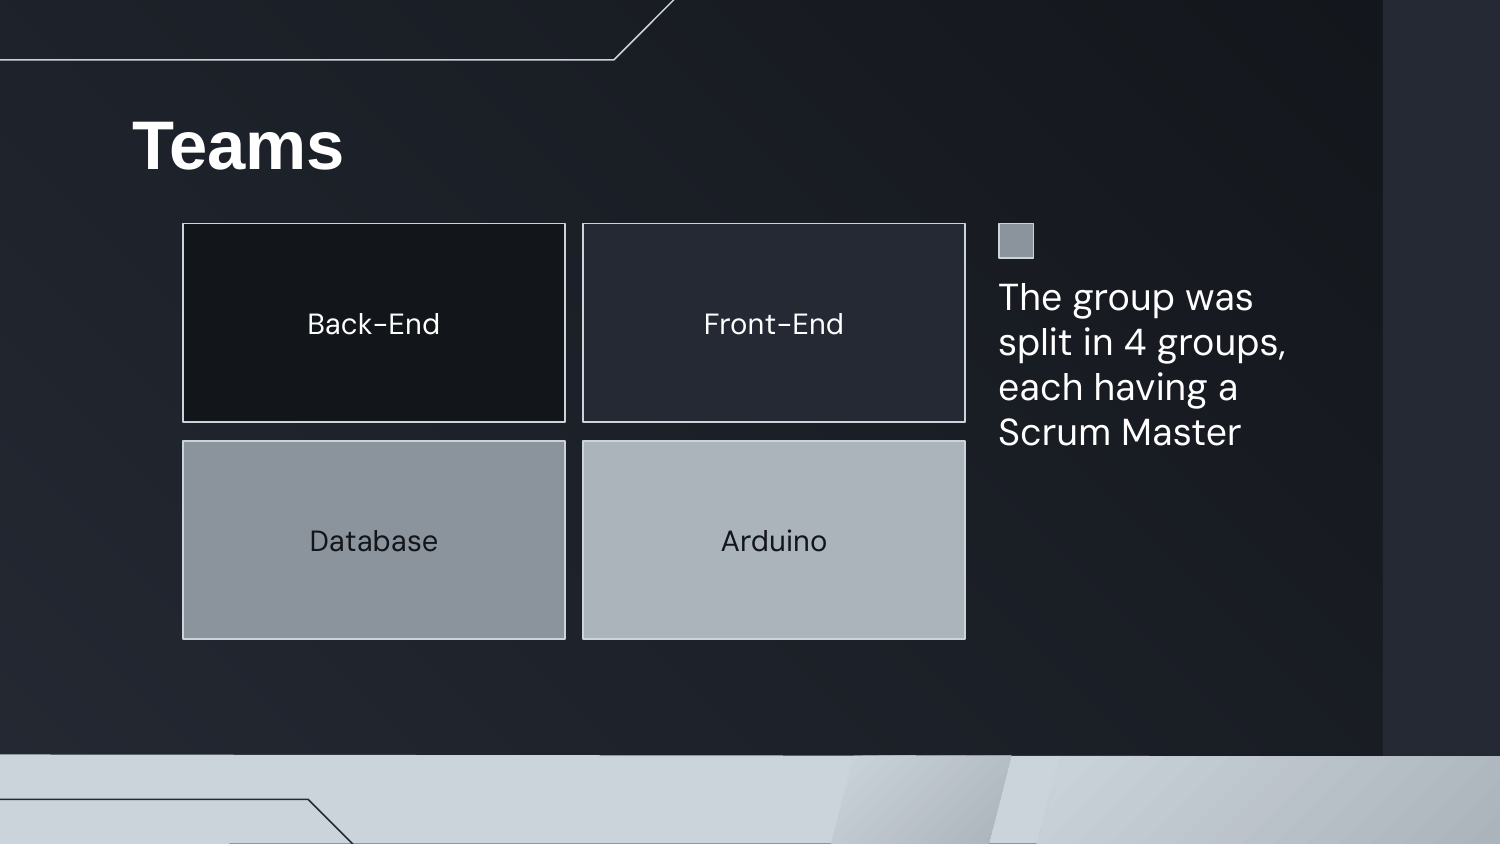

# Teams
Back-End
Front-End

The group was split in 4 groups, each having a Scrum Master
Database
Arduino